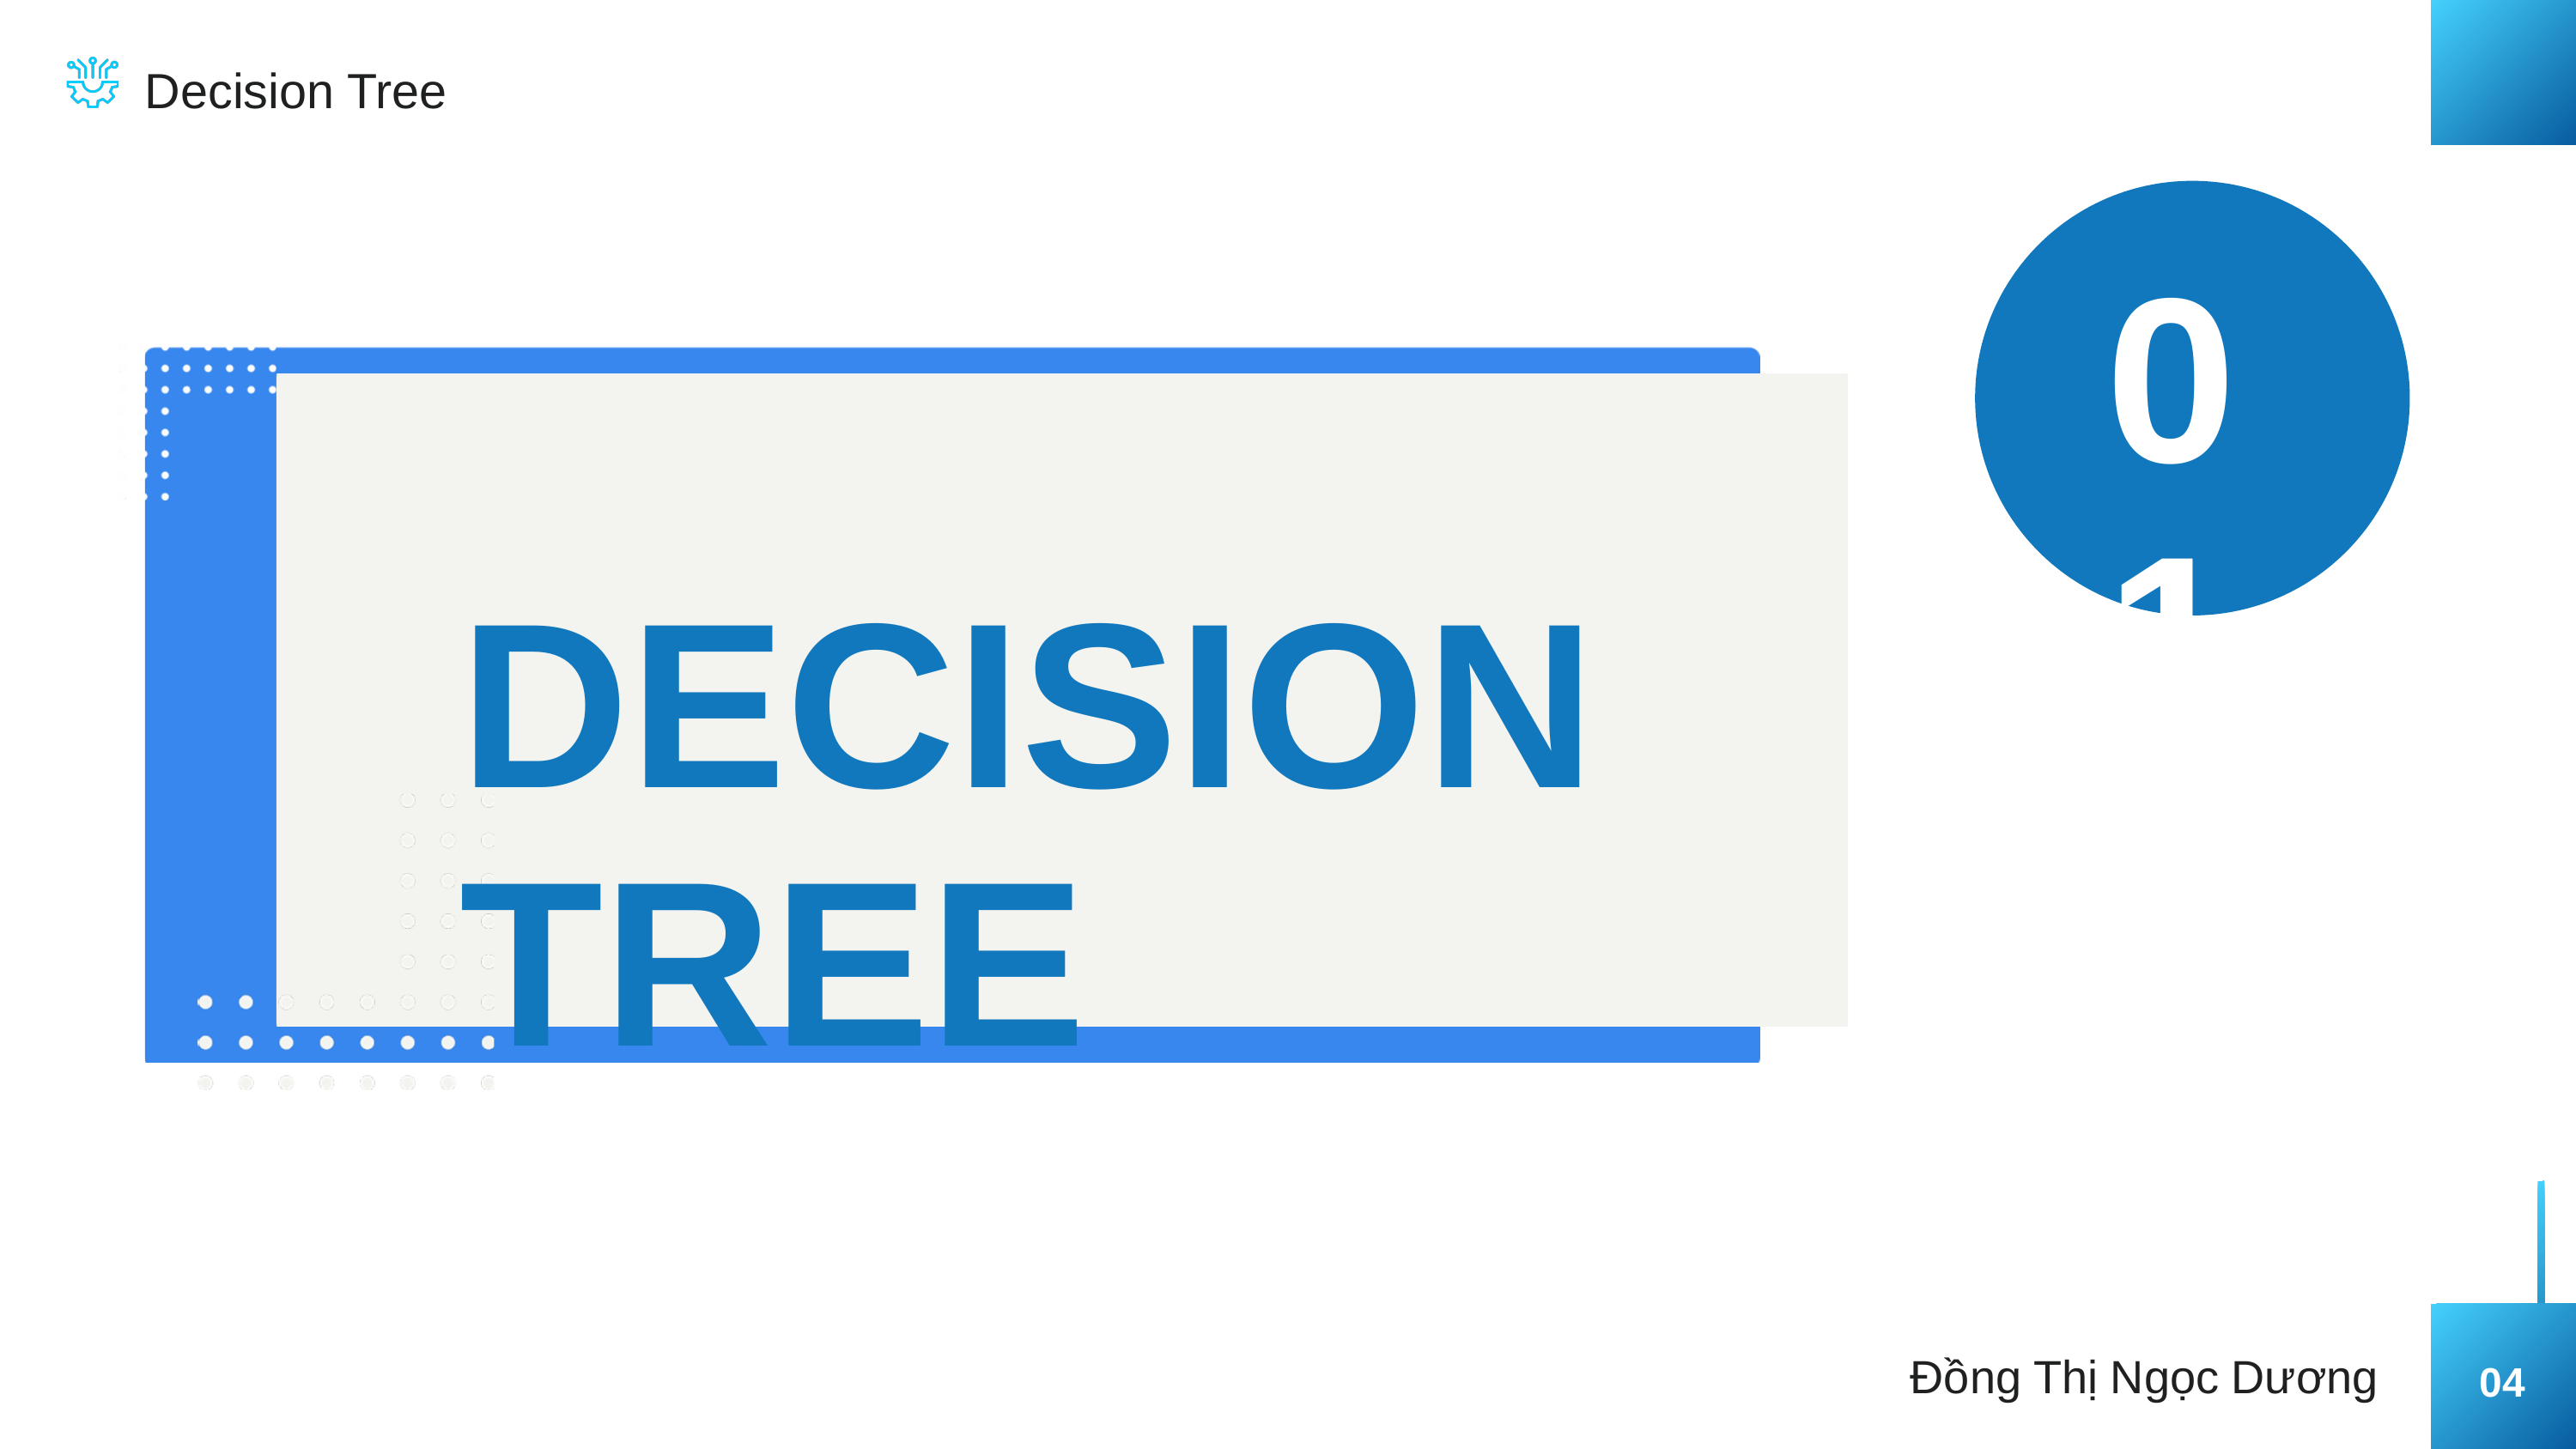

Decision Tree

01

DECISION TREE

Đồng Thị Ngọc Dương
04